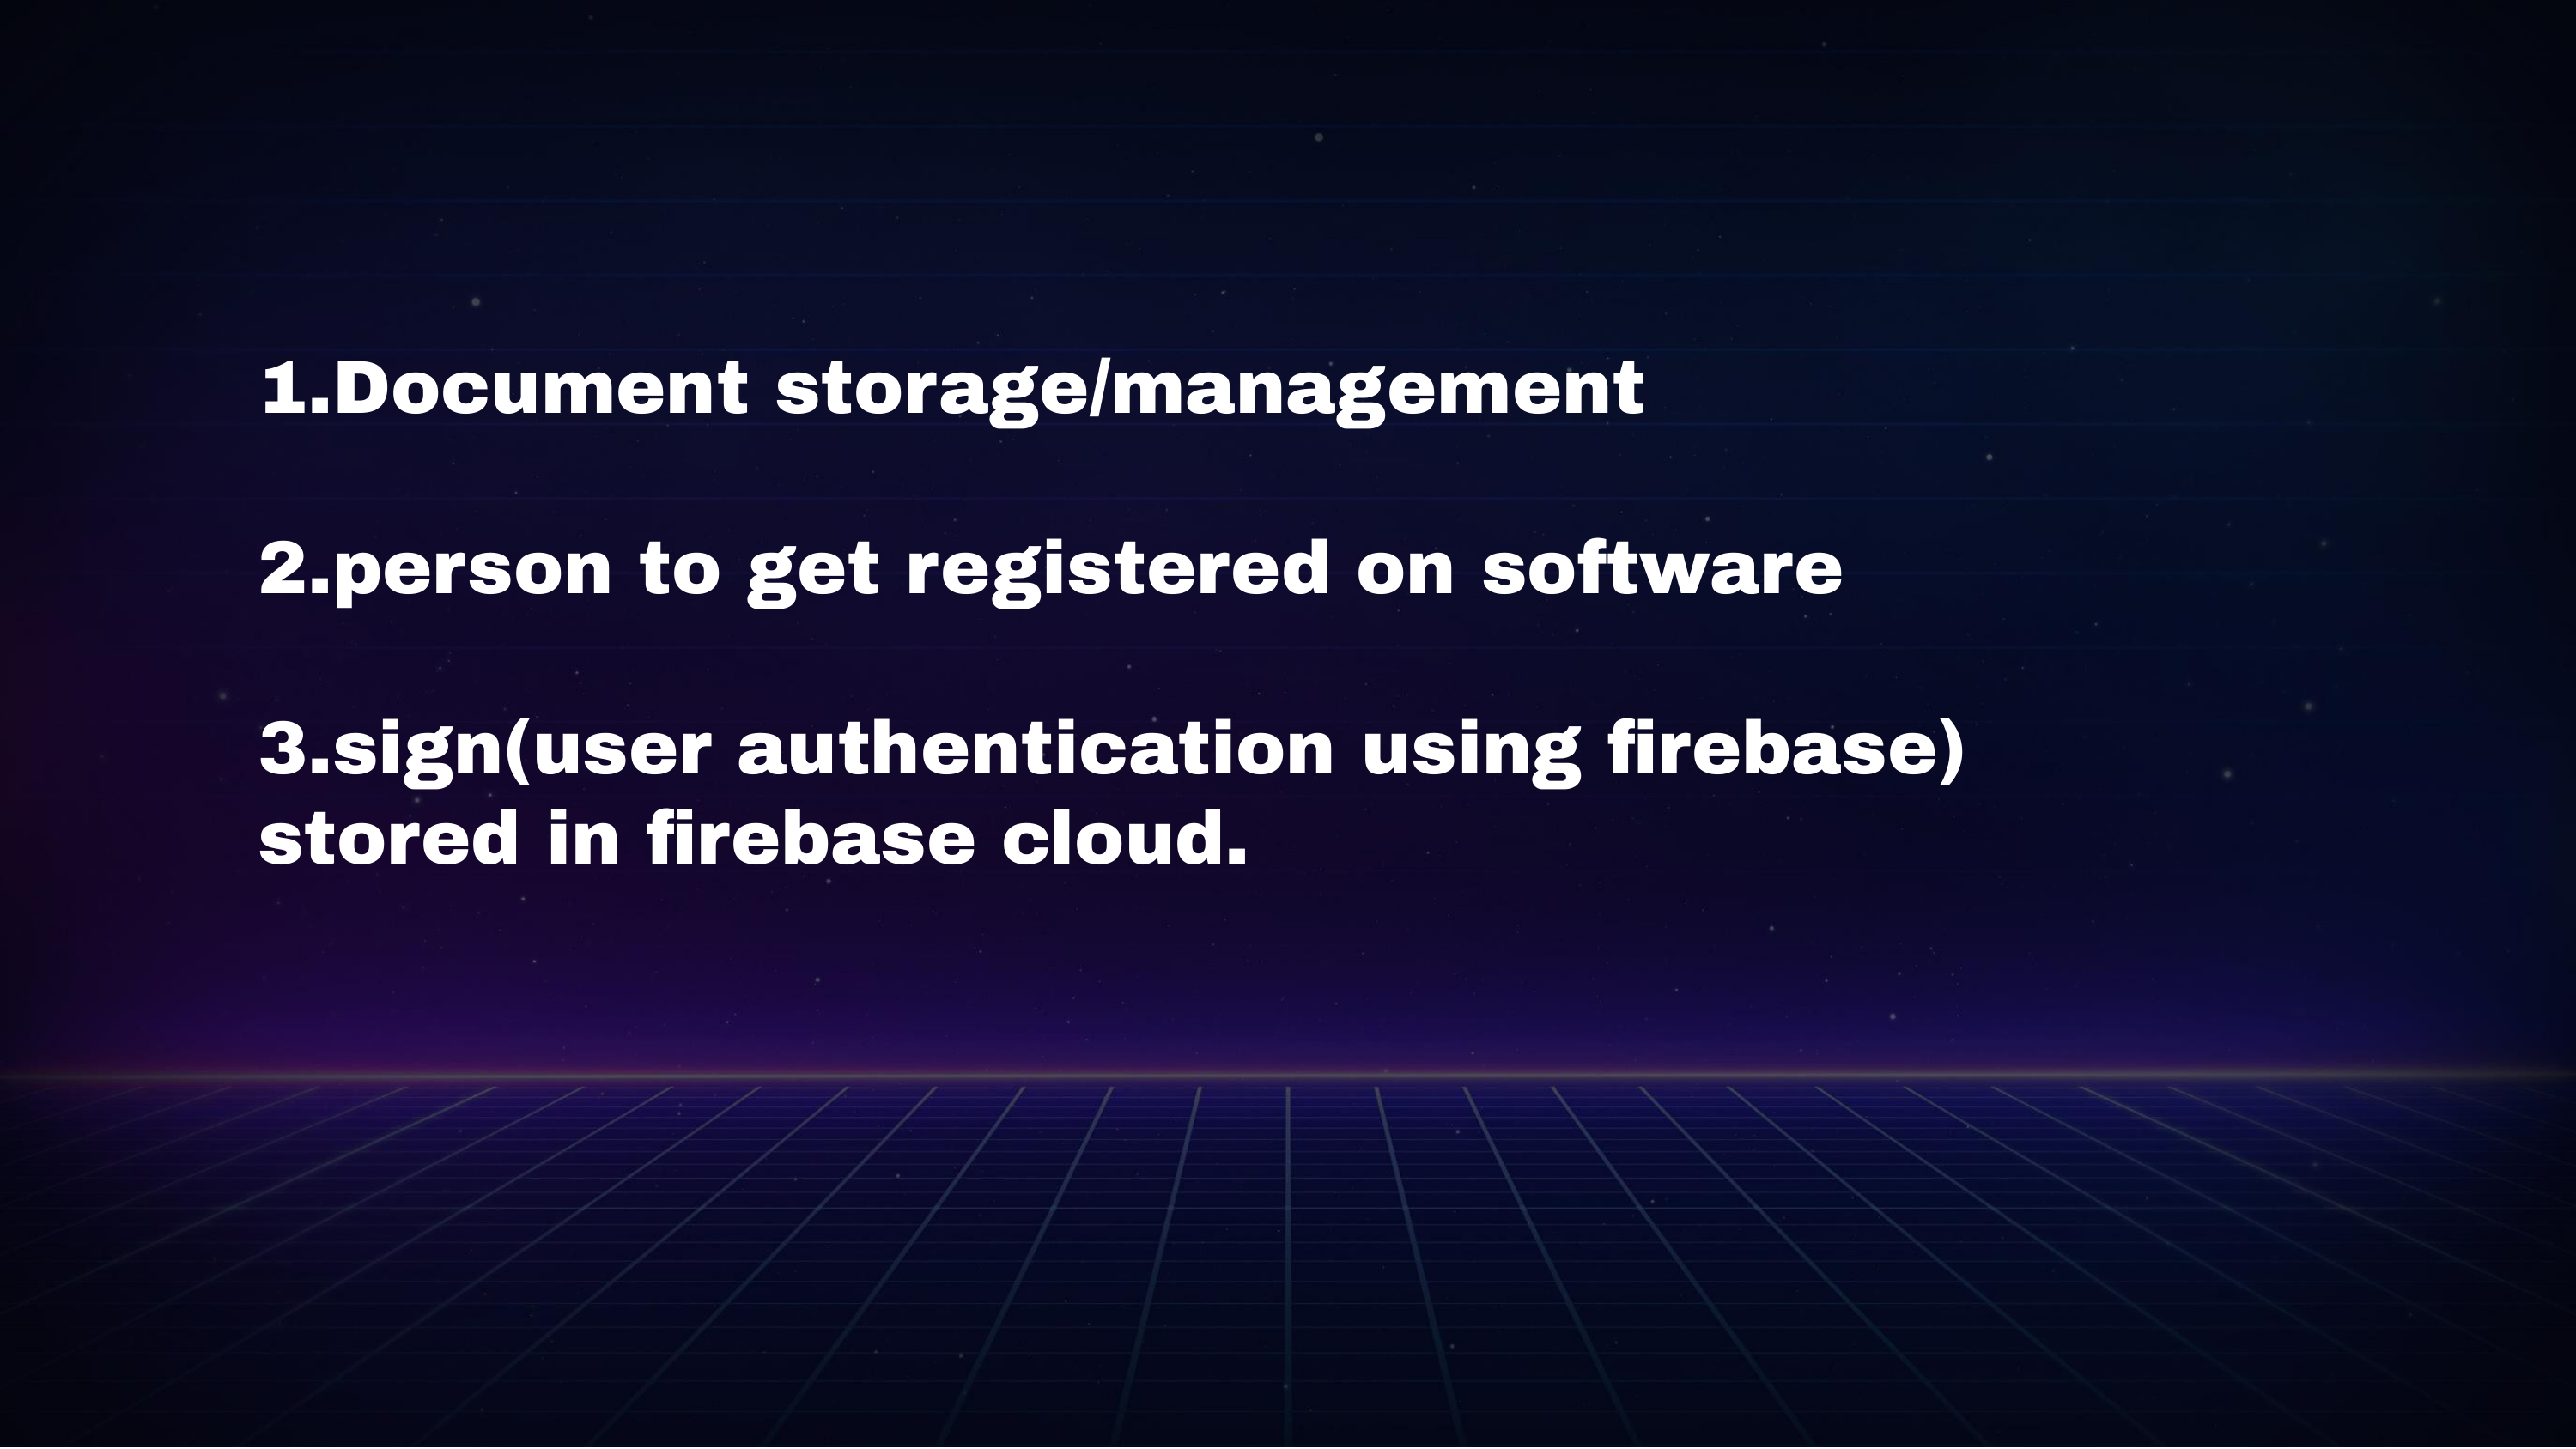

# 1.Document storage/management 2.person to get registered on software 3.sign(user authentication using firebase) stored in firebase cloud.